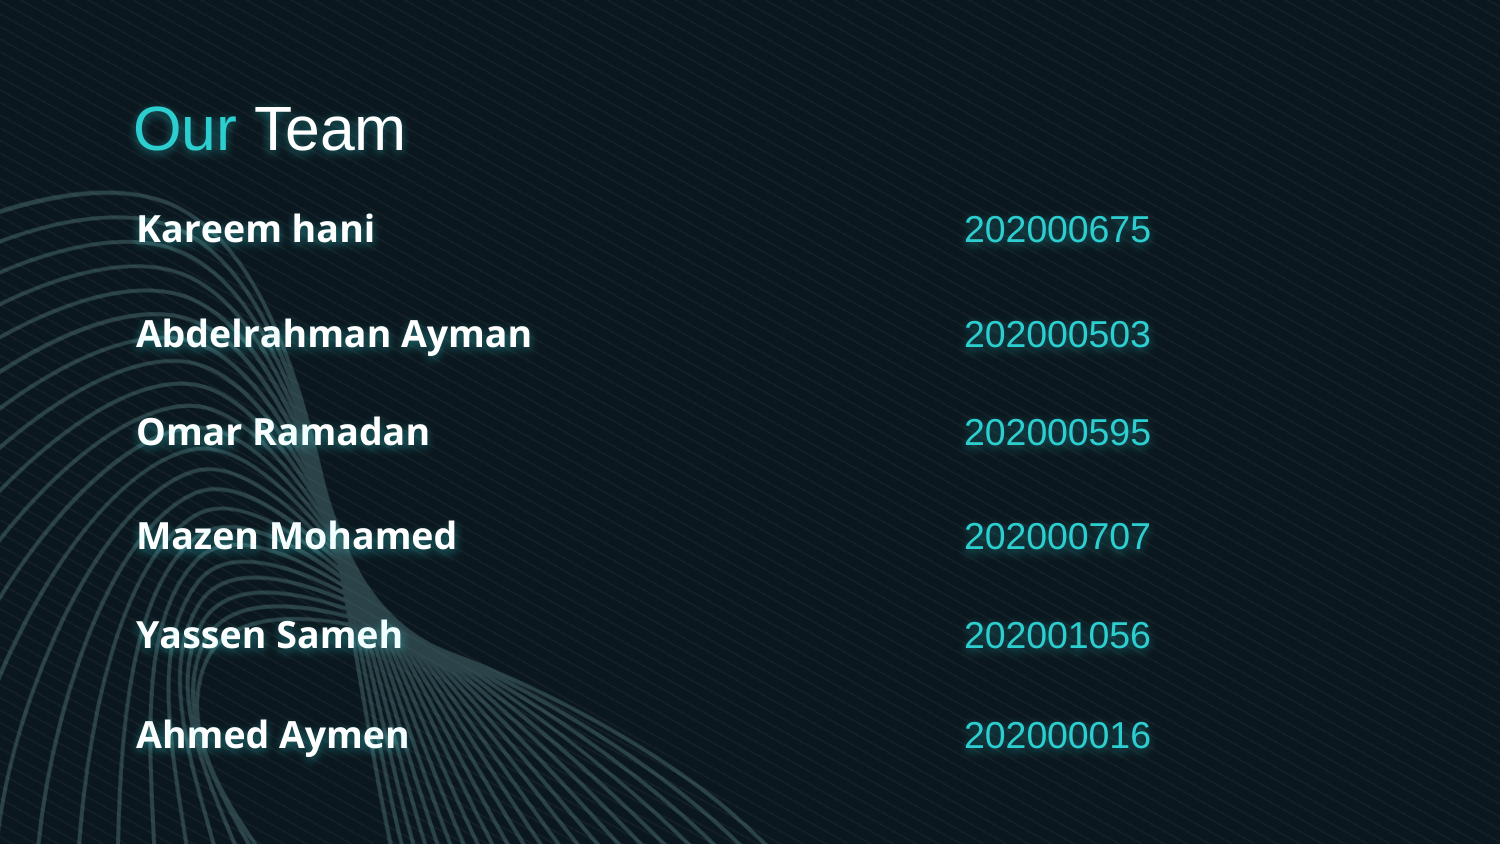

# Our Team

Kareem hani	                 		        202000675
Abdelrahman Ayman    		      	        202000503
Omar Ramadan 	                  	        202000595
Mazen Mohamed 			        202000707
Yassen Sameh               			        202001056
Ahmed Aymen              	  		        202000016